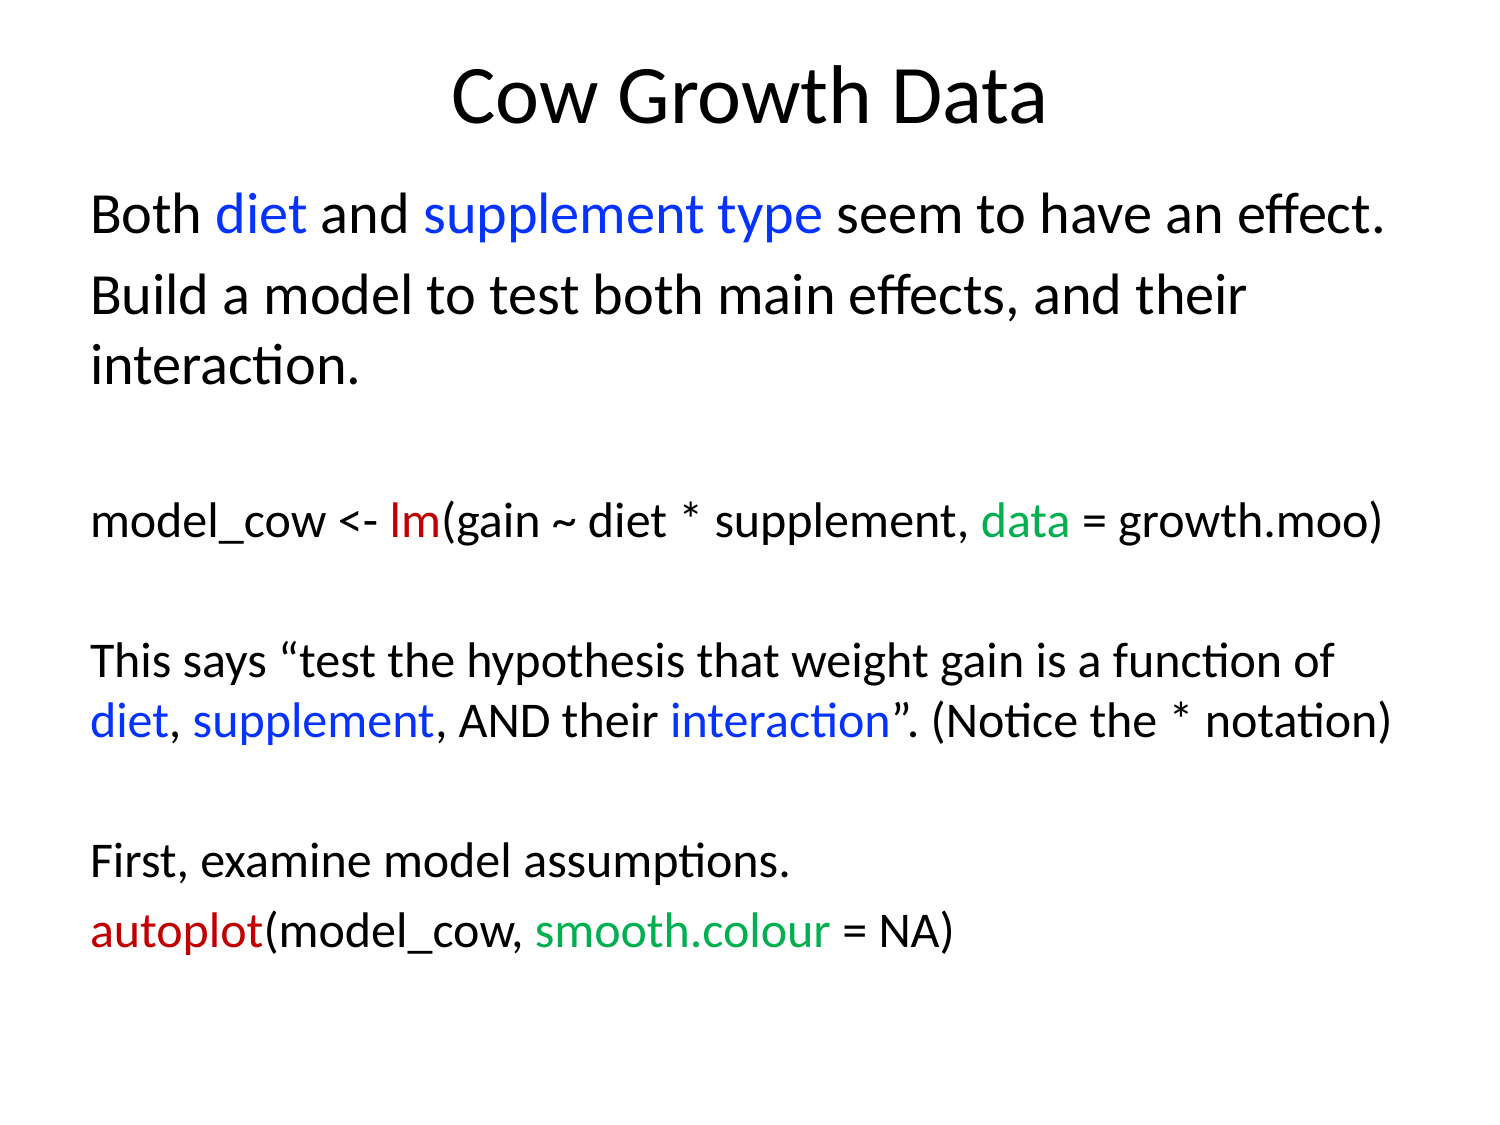

# Cow Growth Data
Both diet and supplement type seem to have an effect.
Build a model to test both main effects, and their interaction.

model_cow <- lm(gain ~ diet * supplement, data = growth.moo)

This says “test the hypothesis that weight gain is a function of diet, supplement, AND their interaction”. (Notice the * notation)

First, examine model assumptions.
autoplot(model_cow, smooth.colour = NA)